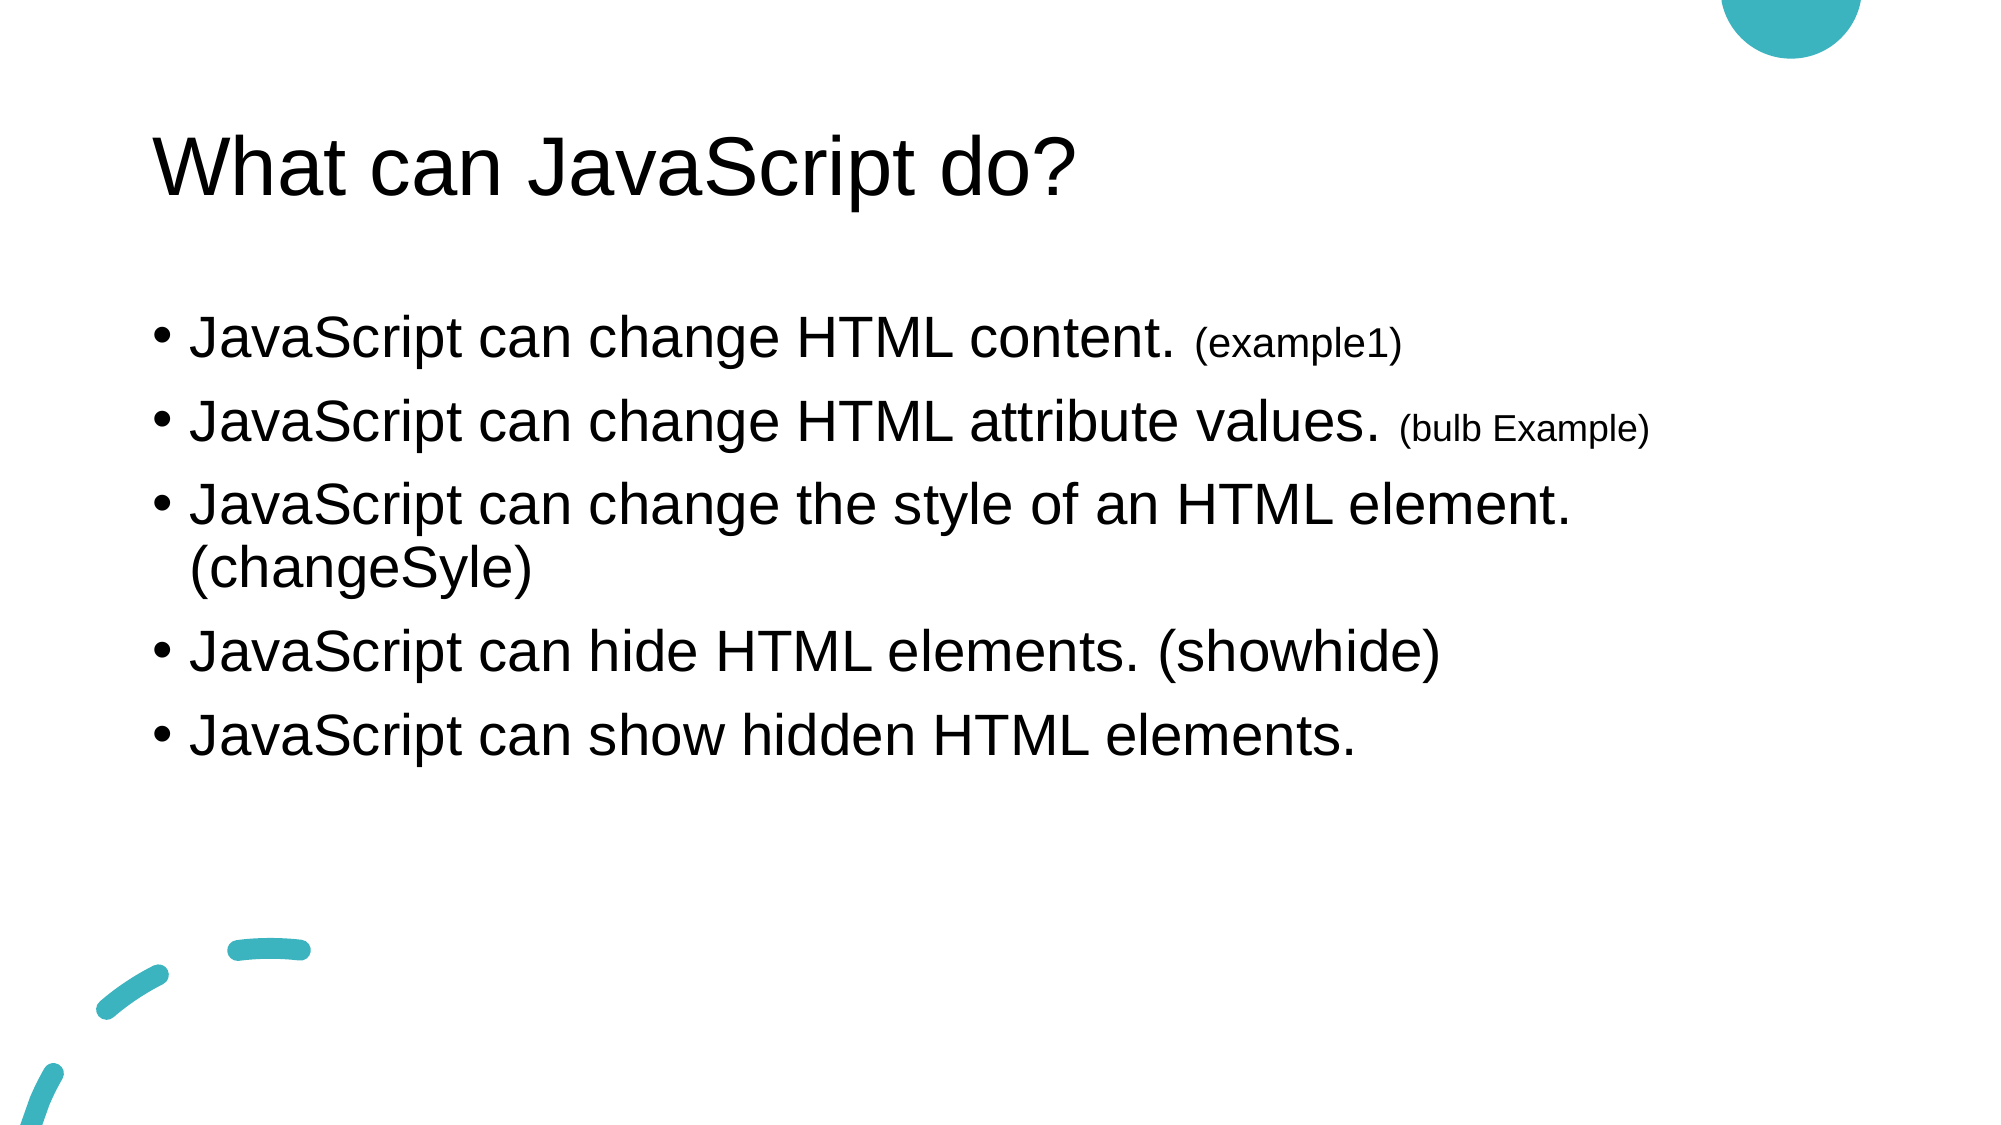

# What can JavaScript do?
JavaScript can change HTML content. (example1)
JavaScript can change HTML attribute values. (bulb Example)
JavaScript can change the style of an HTML element. (changeSyle)
JavaScript can hide HTML elements. (showhide)
JavaScript can show hidden HTML elements.